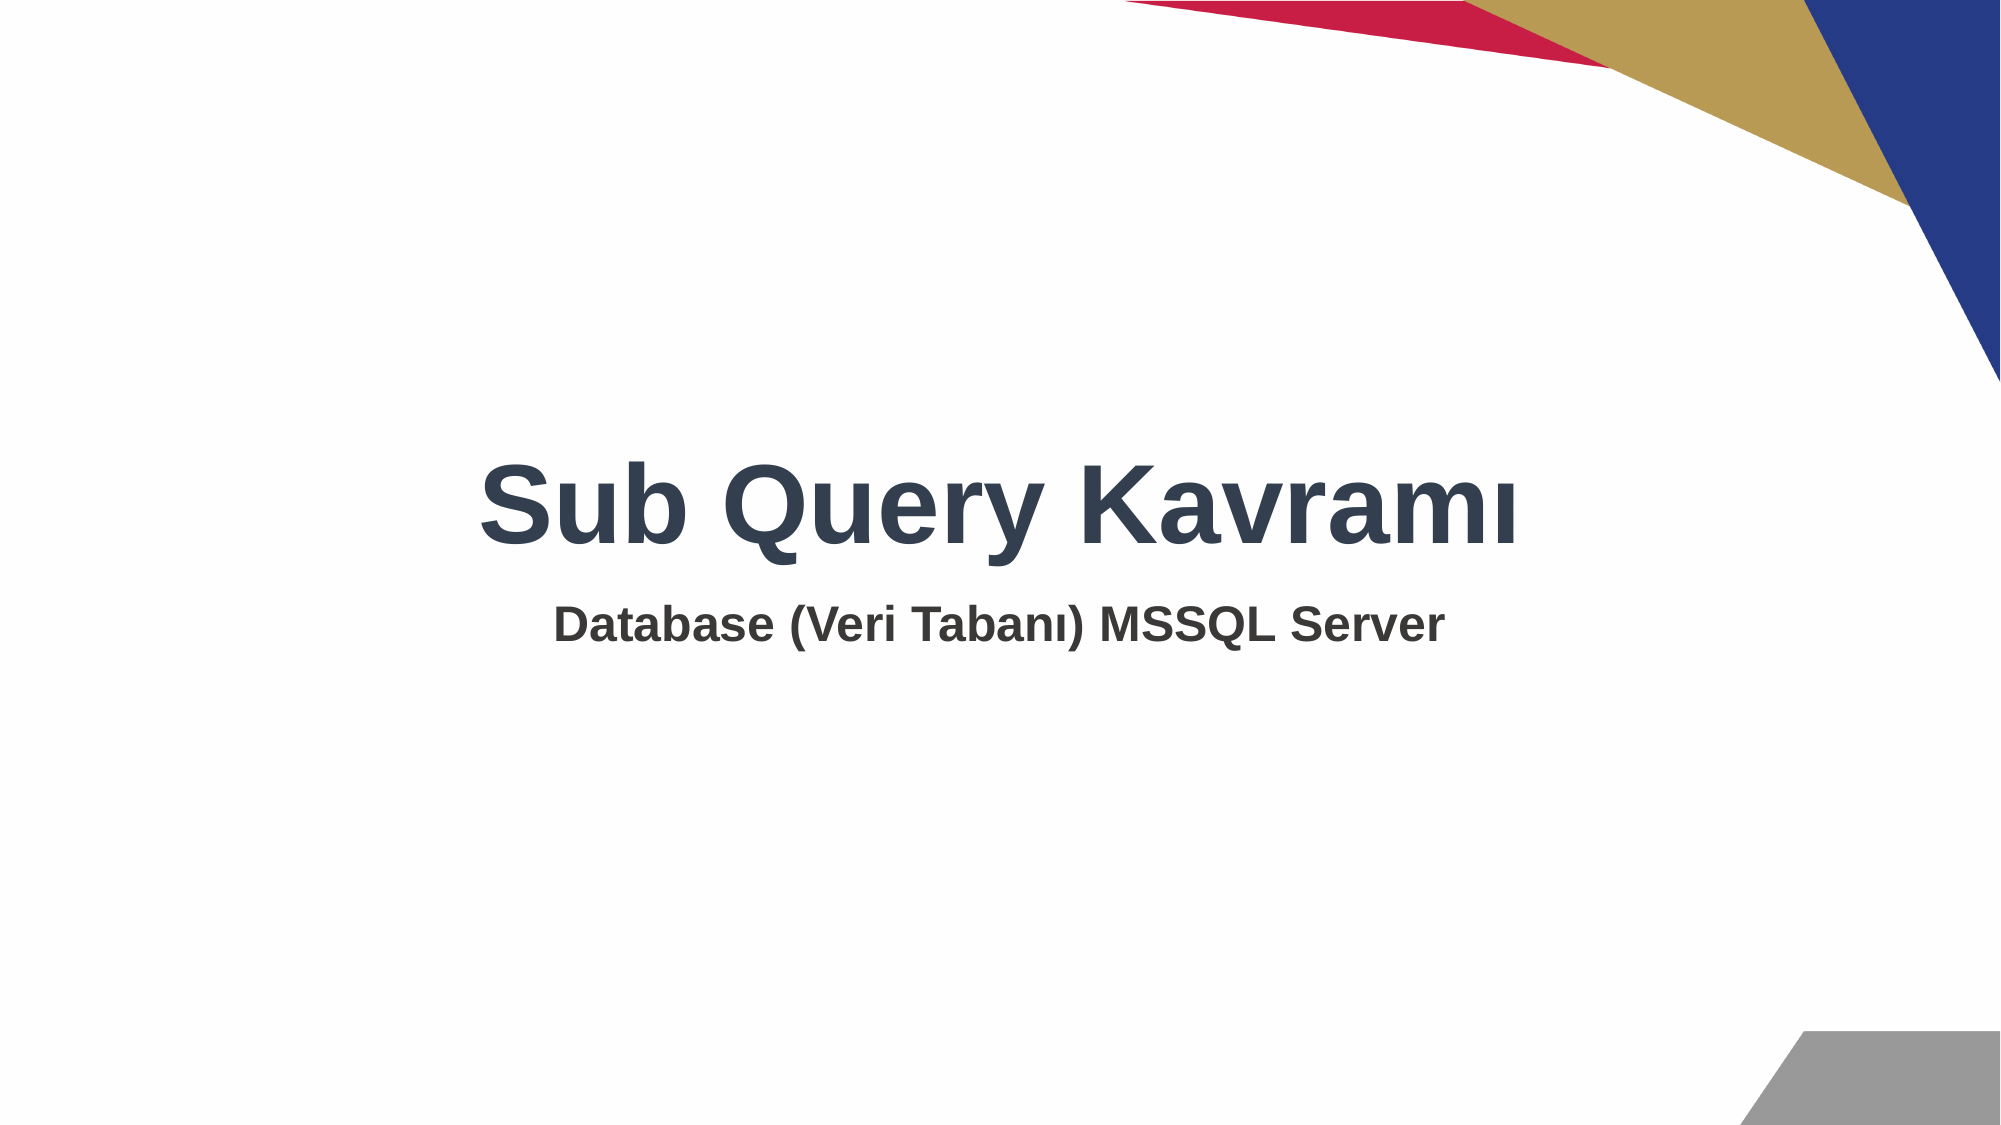

# Sub Query Kavramı
Database (Veri Tabanı) MSSQL Server